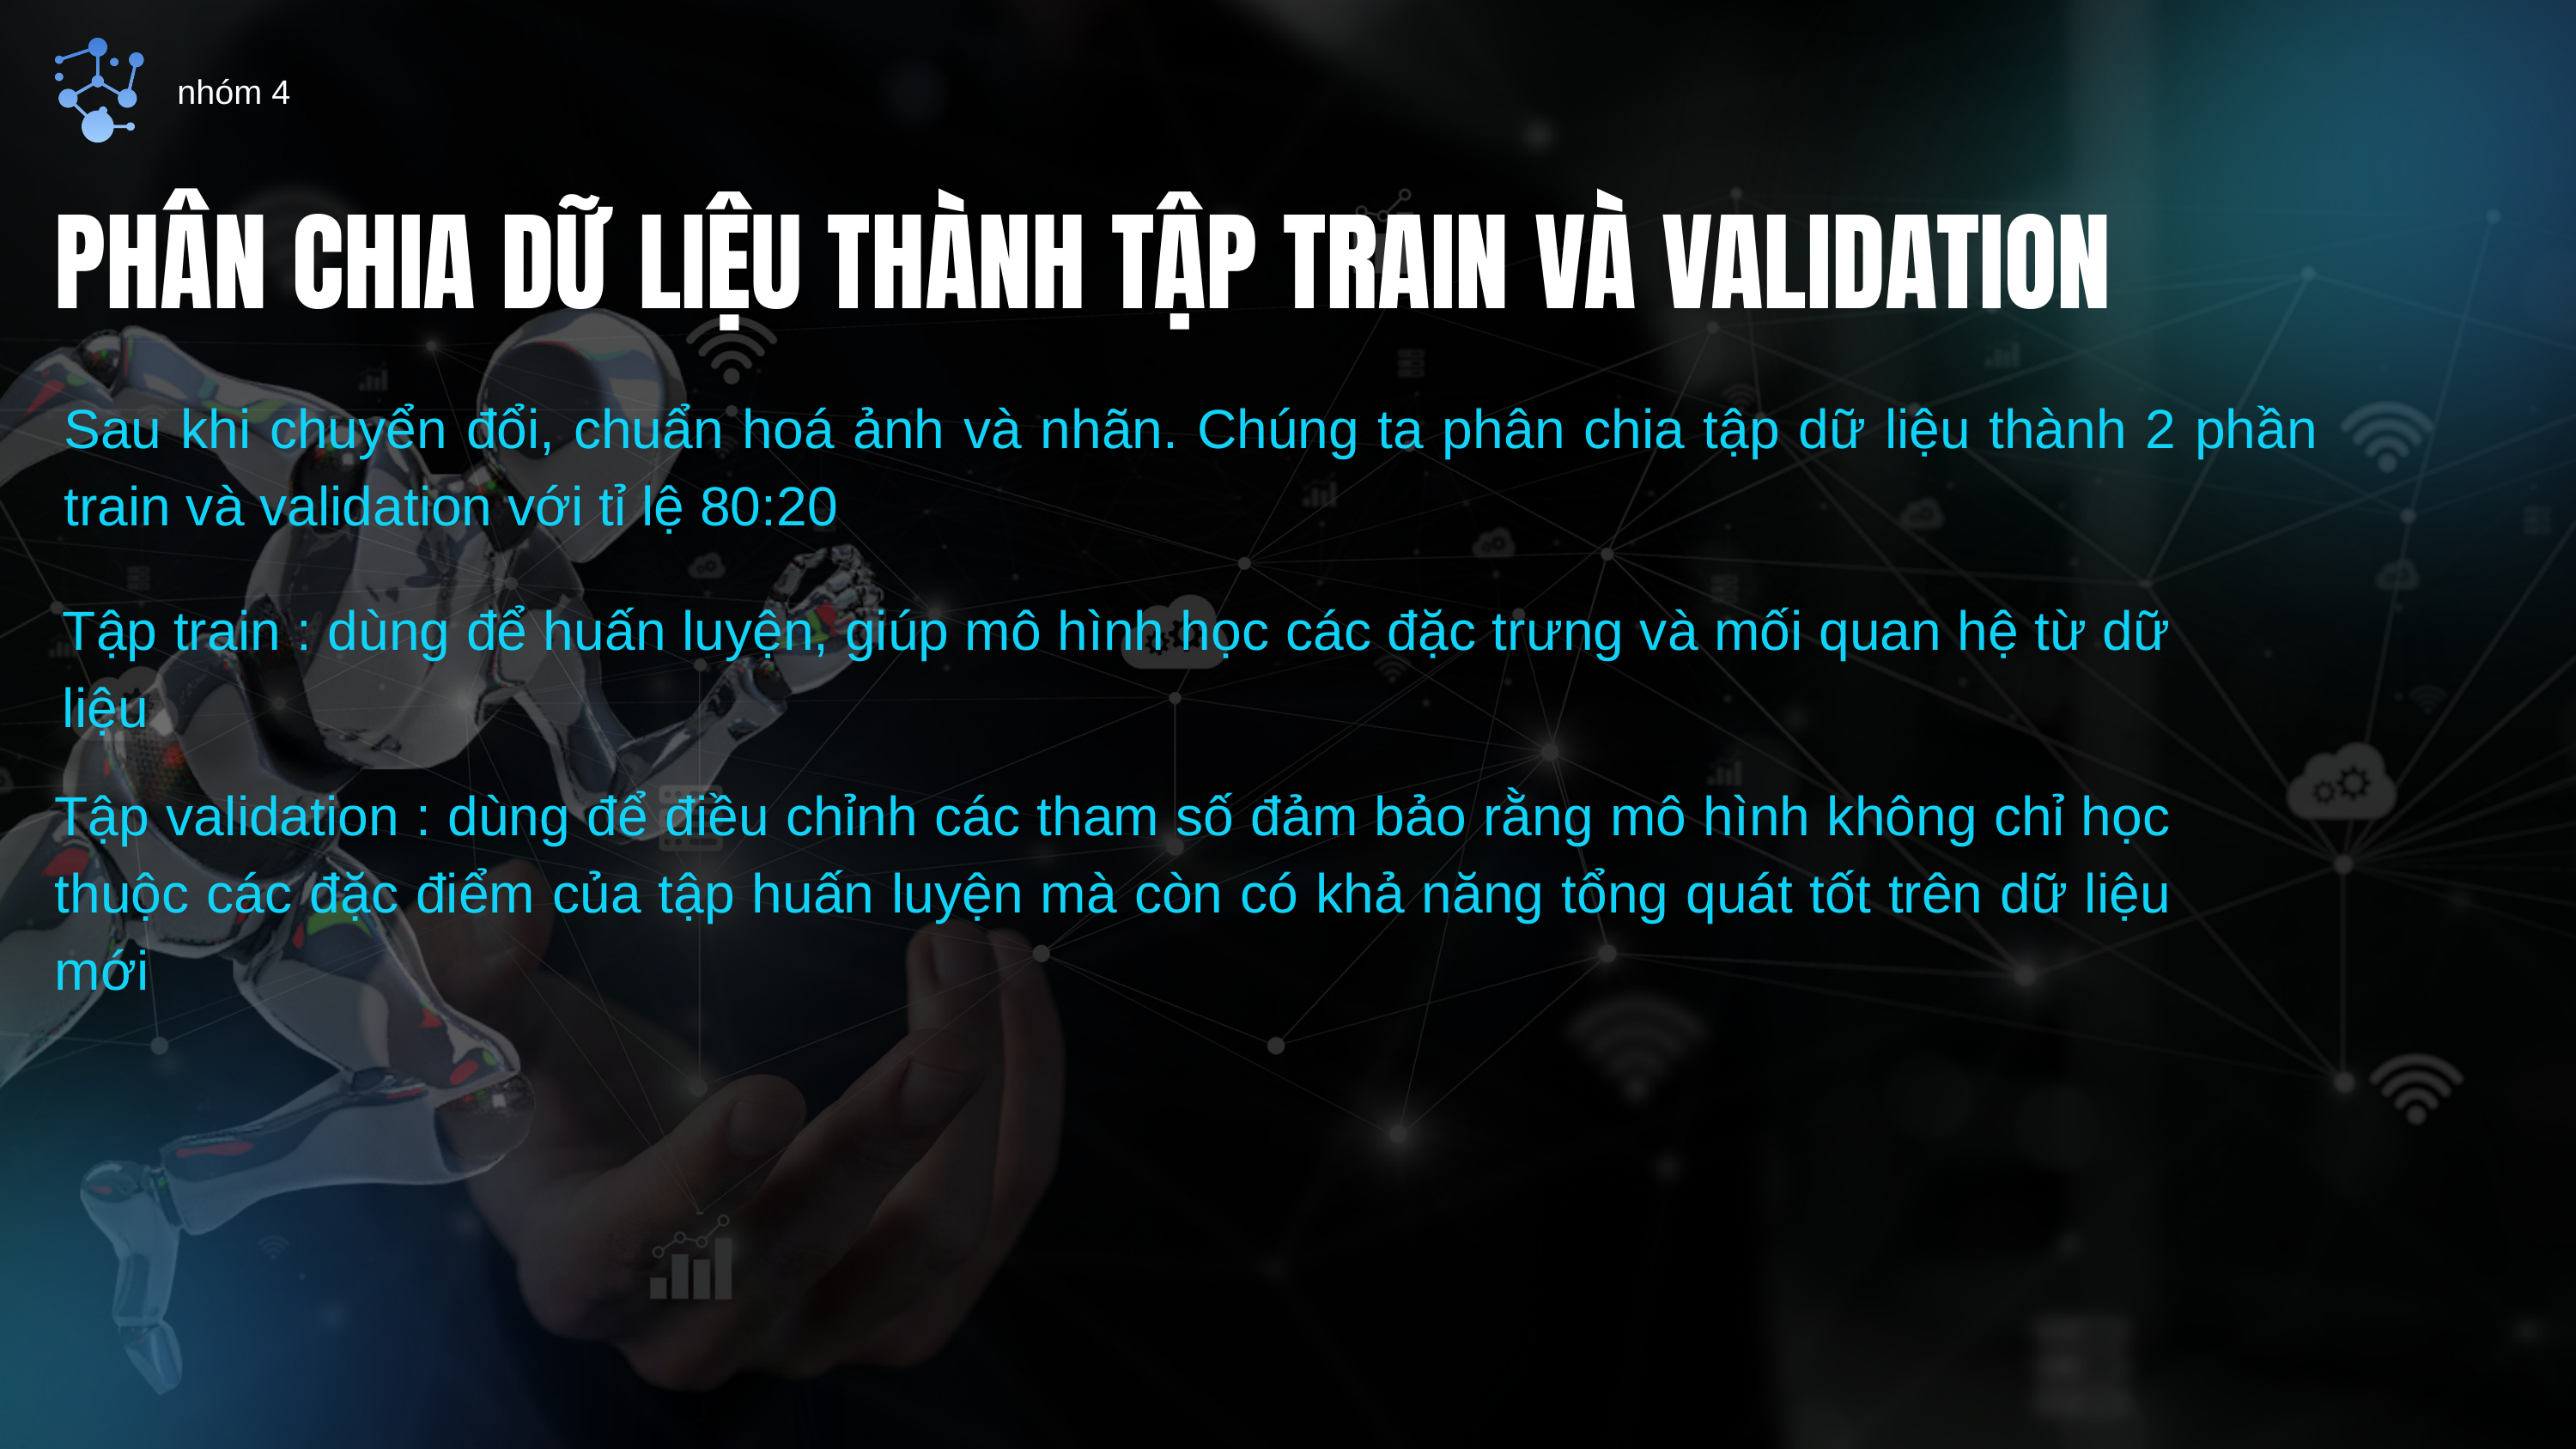

nhóm 4
PHÂN CHIA DỮ LIỆU THÀNH TẬP TRAIN VÀ VALIDATION

Sau khi chuyển đổi, chuẩn hoá ảnh và nhãn. Chúng ta phân chia tập dữ liệu thành 2 phần train và validation với tỉ lệ 80:20

Tập train : dùng để huấn luyện, giúp mô hình học các đặc trưng và mối quan hệ từ dữ liệu

Tập validation : dùng để điều chỉnh các tham số đảm bảo rằng mô hình không chỉ học thuộc các đặc điểm của tập huấn luyện mà còn có khả năng tổng quát tốt trên dữ liệu mới